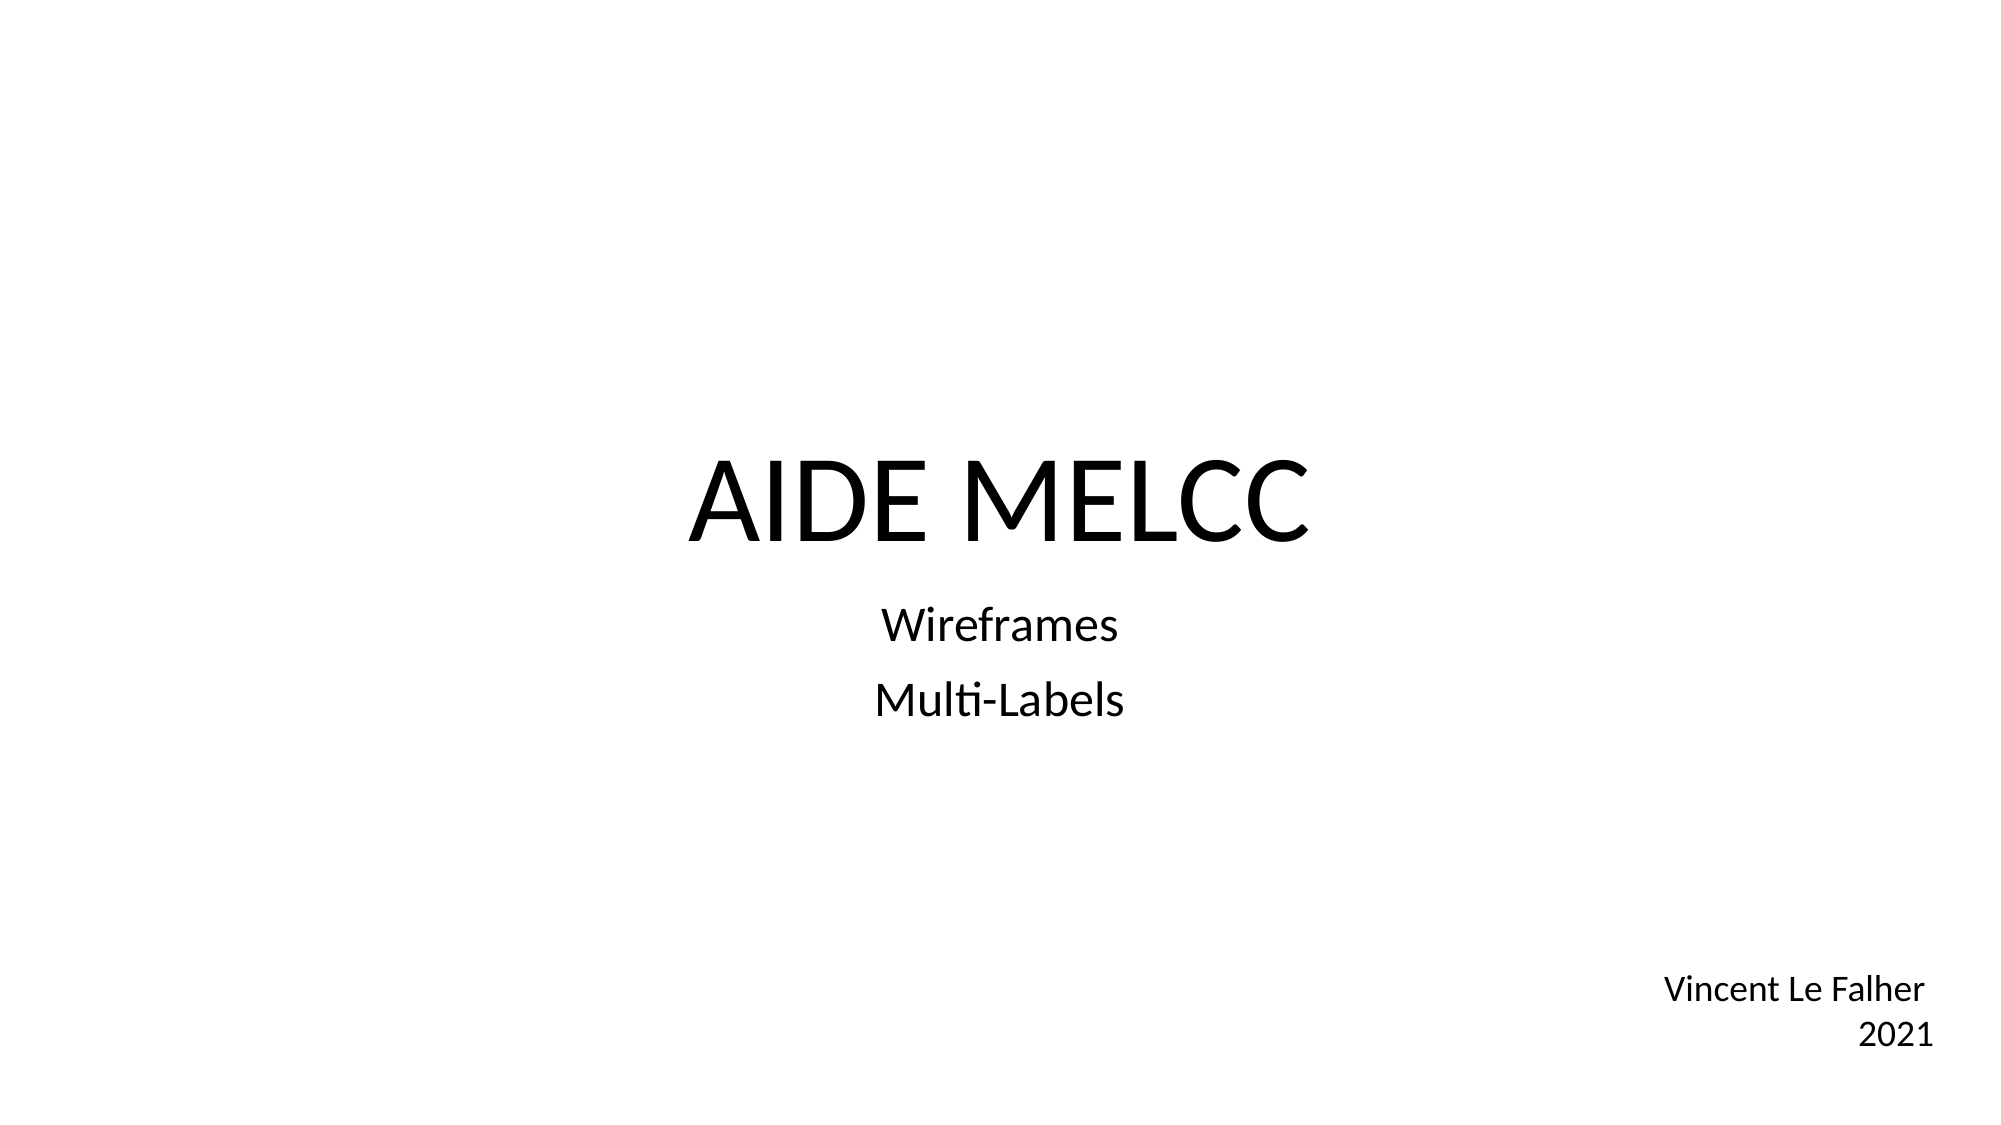

# AIDE MELCC
Wireframes
Multi-Labels
Vincent Le Falher
2021